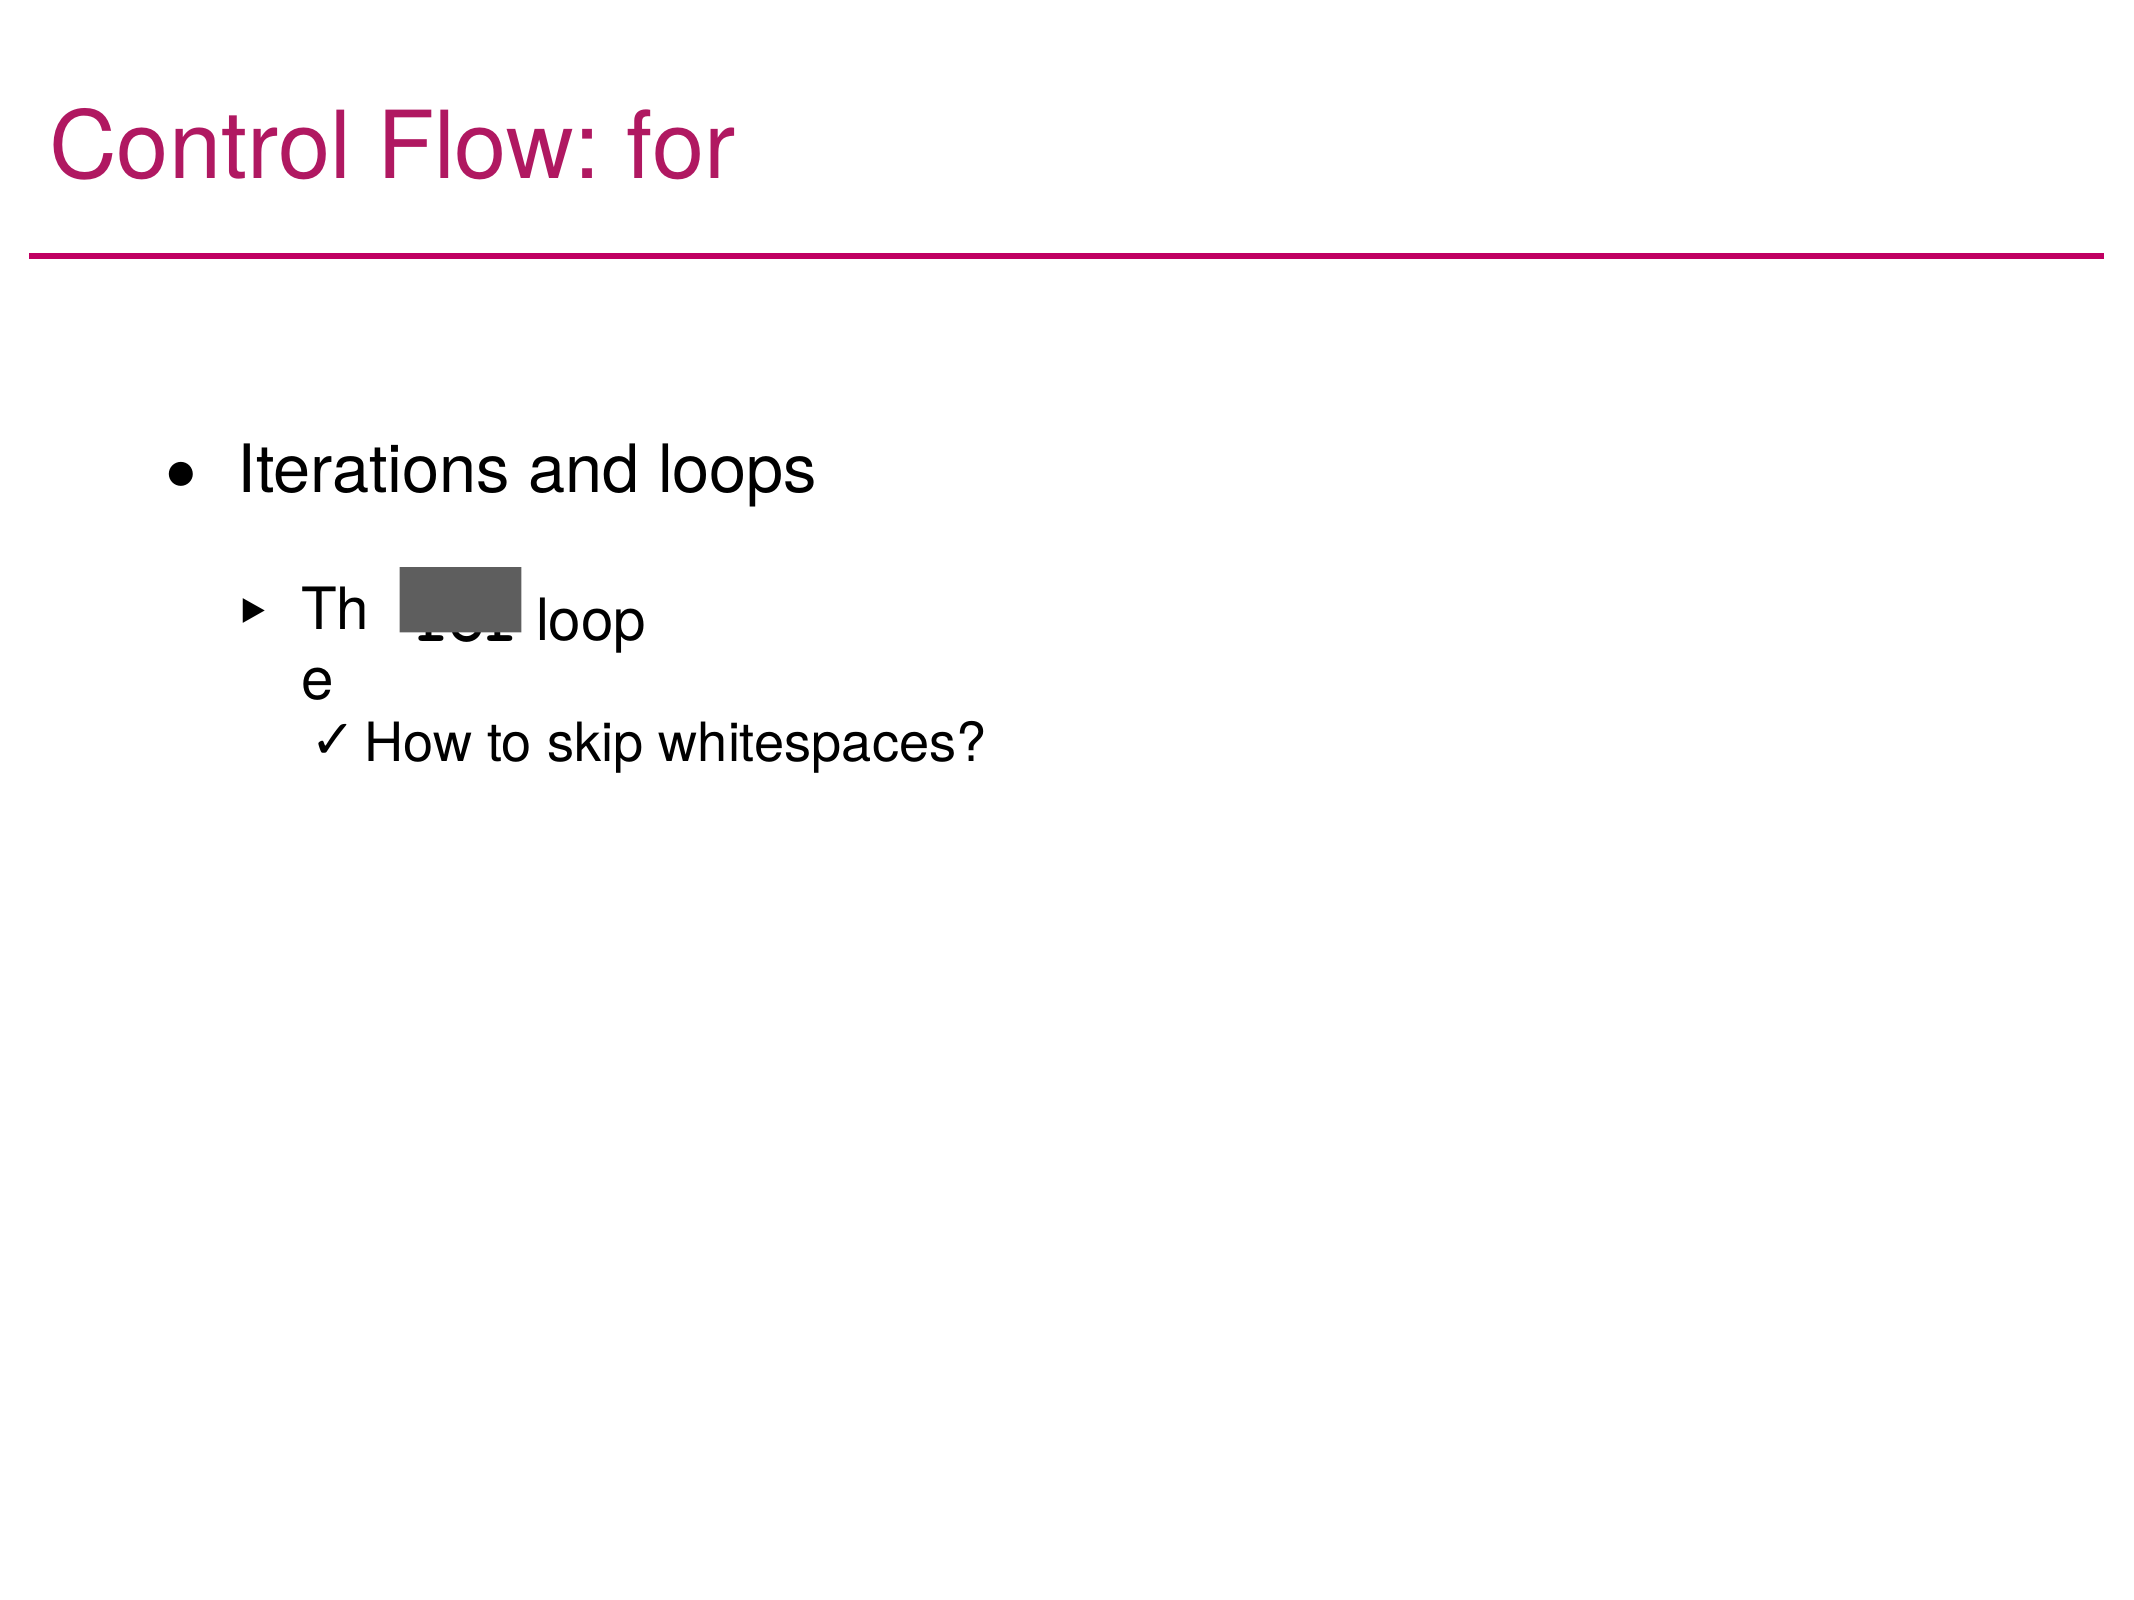

# Control Flow: for

Iterations and loops

The
loop
for
How to skip whitespaces?